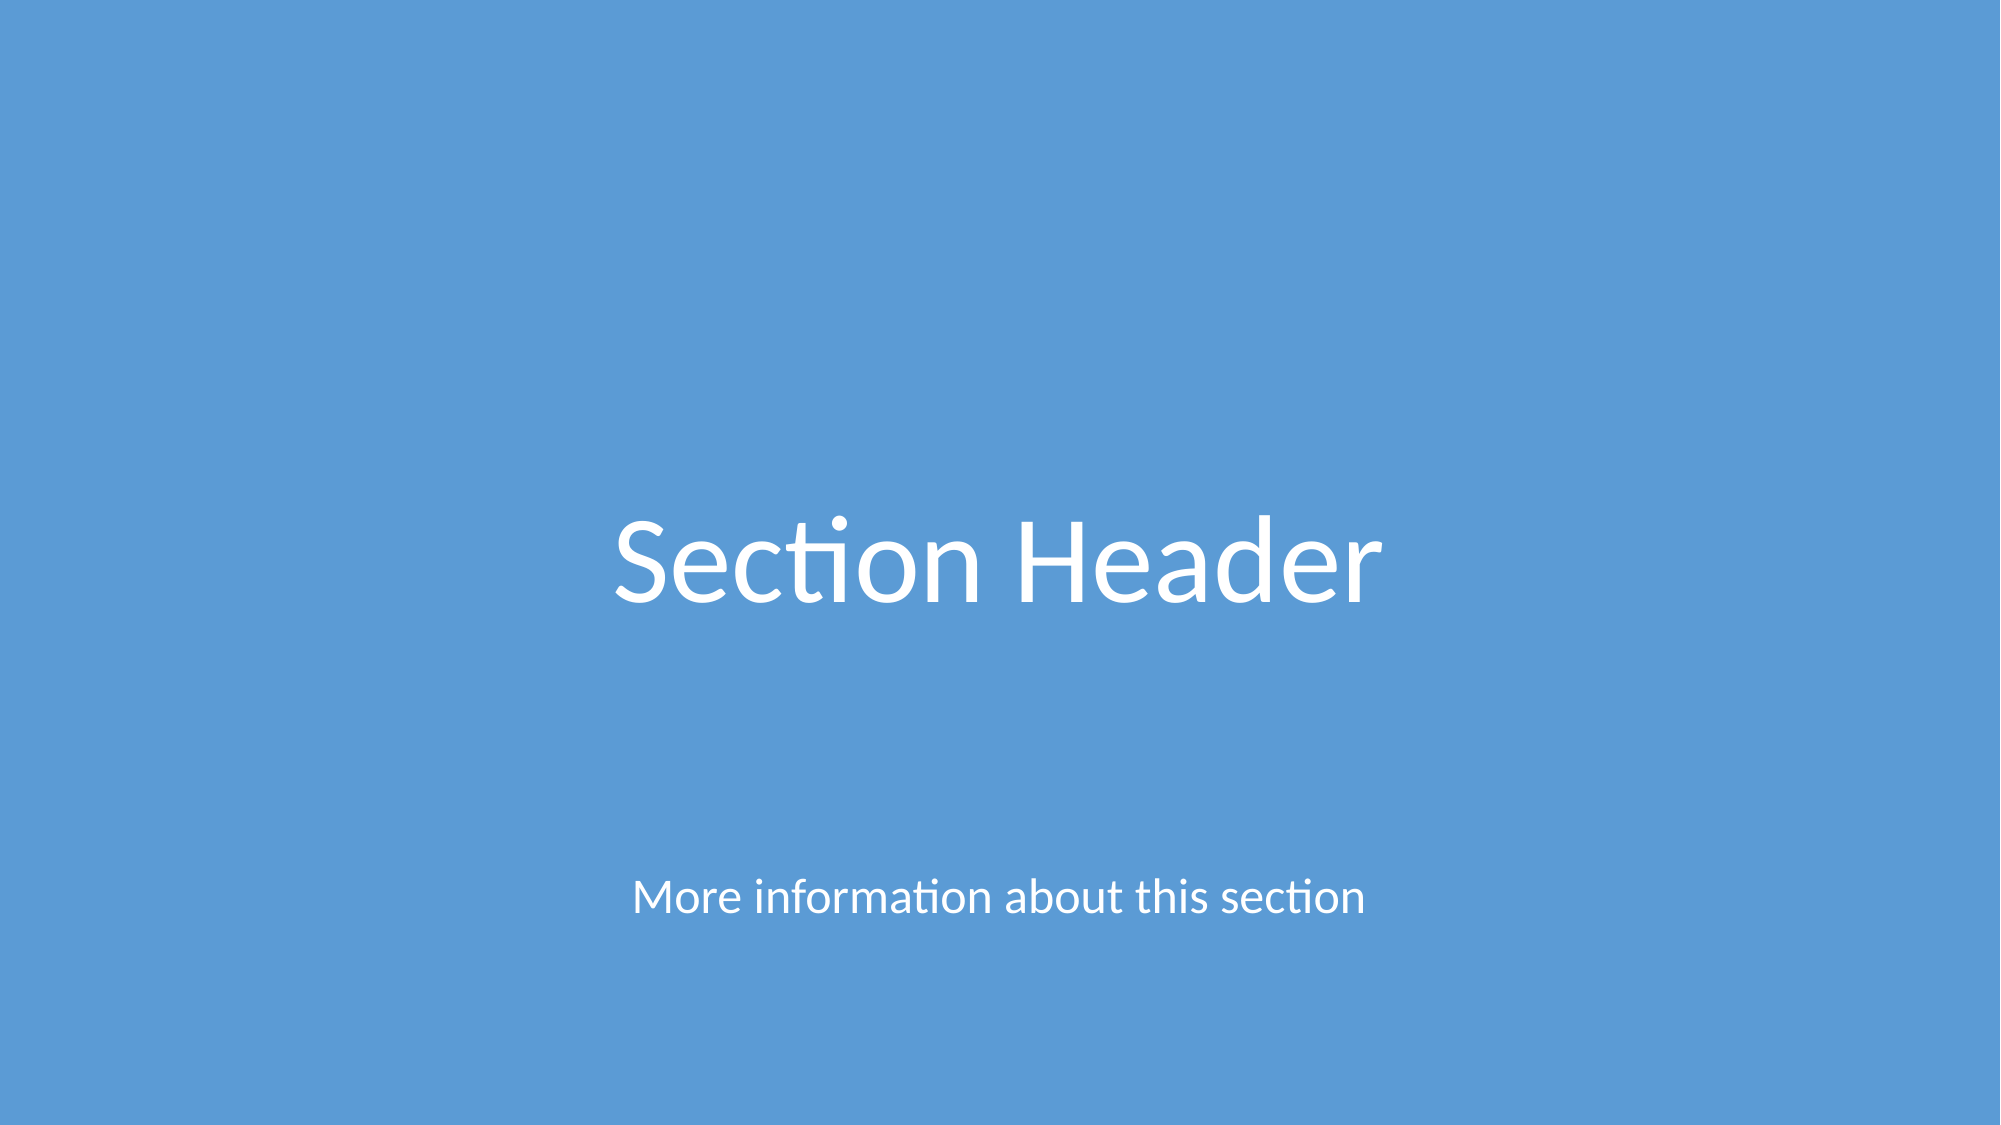

# Section Header
More information about this section